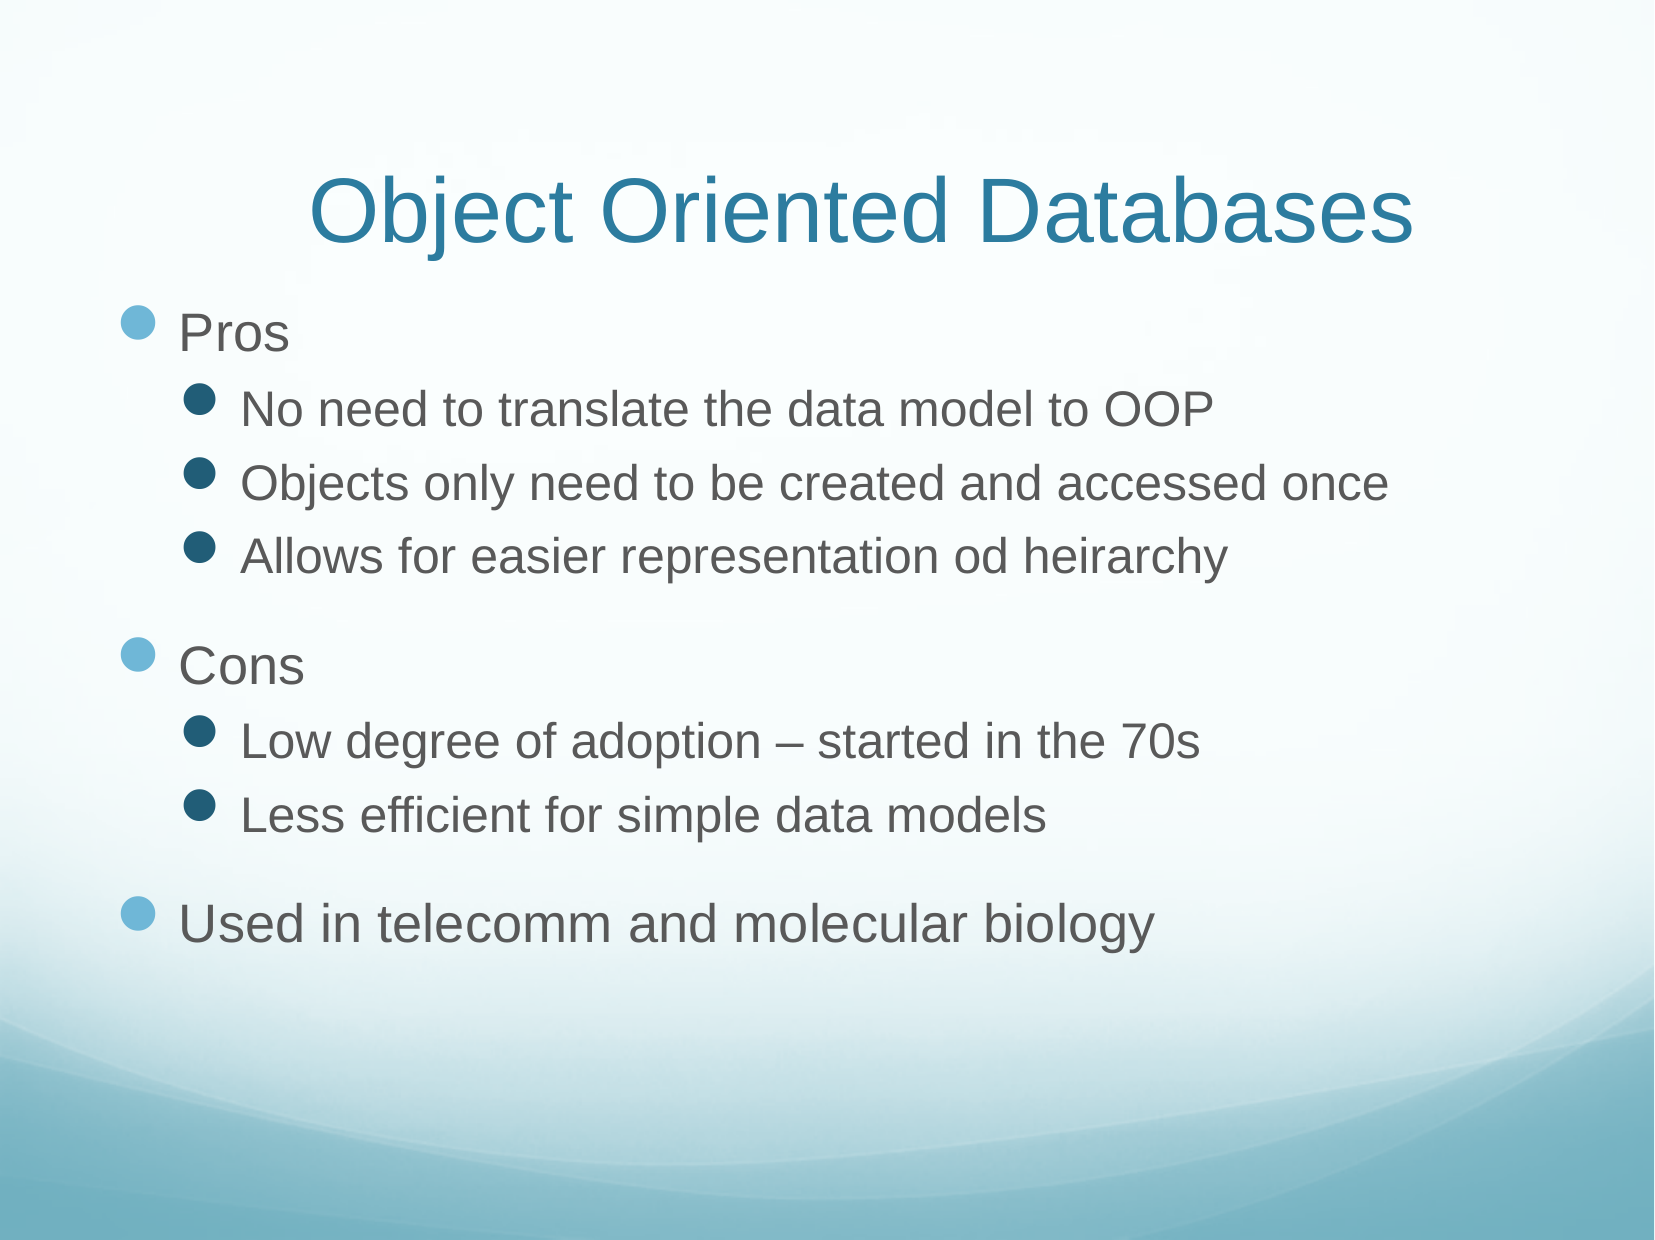

# Object Oriented Databases
Pros
No need to translate the data model to OOP
Objects only need to be created and accessed once
Allows for easier representation od heirarchy
Cons
Low degree of adoption – started in the 70s
Less efficient for simple data models
Used in telecomm and molecular biology